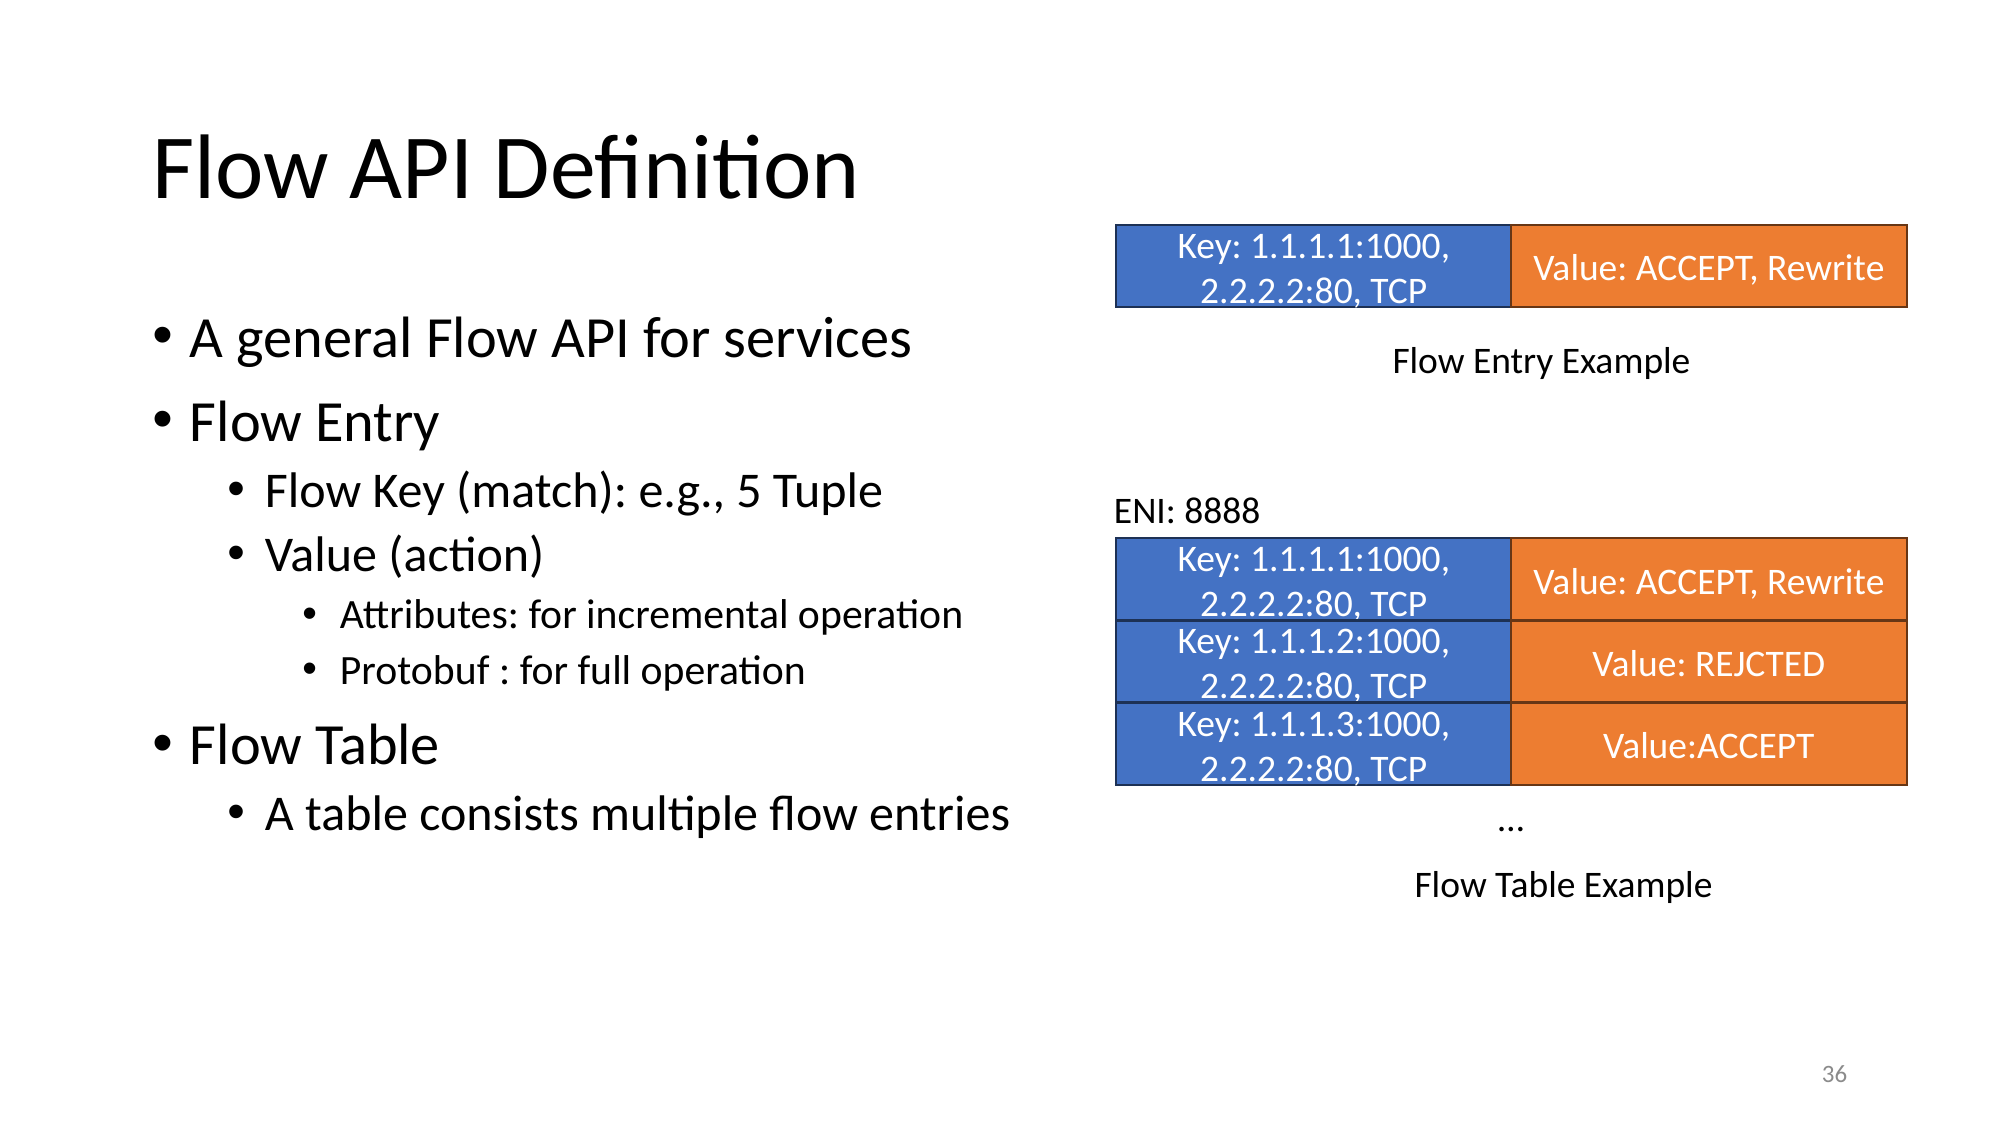

# Flow API Definition
Key: 1.1.1.1:1000, 2.2.2.2:80, TCP
Value: ACCEPT, Rewrite
A general Flow API for services
Flow Entry
Flow Key (match): e.g., 5 Tuple
Value (action)
Attributes: for incremental operation
Protobuf : for full operation
Flow Table
A table consists multiple flow entries

Flow Entry Example
ENI: 8888
Key: 1.1.1.1:1000, 2.2.2.2:80, TCP
Value: ACCEPT, Rewrite
Key: 1.1.1.2:1000, 2.2.2.2:80, TCP
Value: REJCTED
Key: 1.1.1.3:1000, 2.2.2.2:80, TCP
Value:ACCEPT
…
Flow Table Example
36